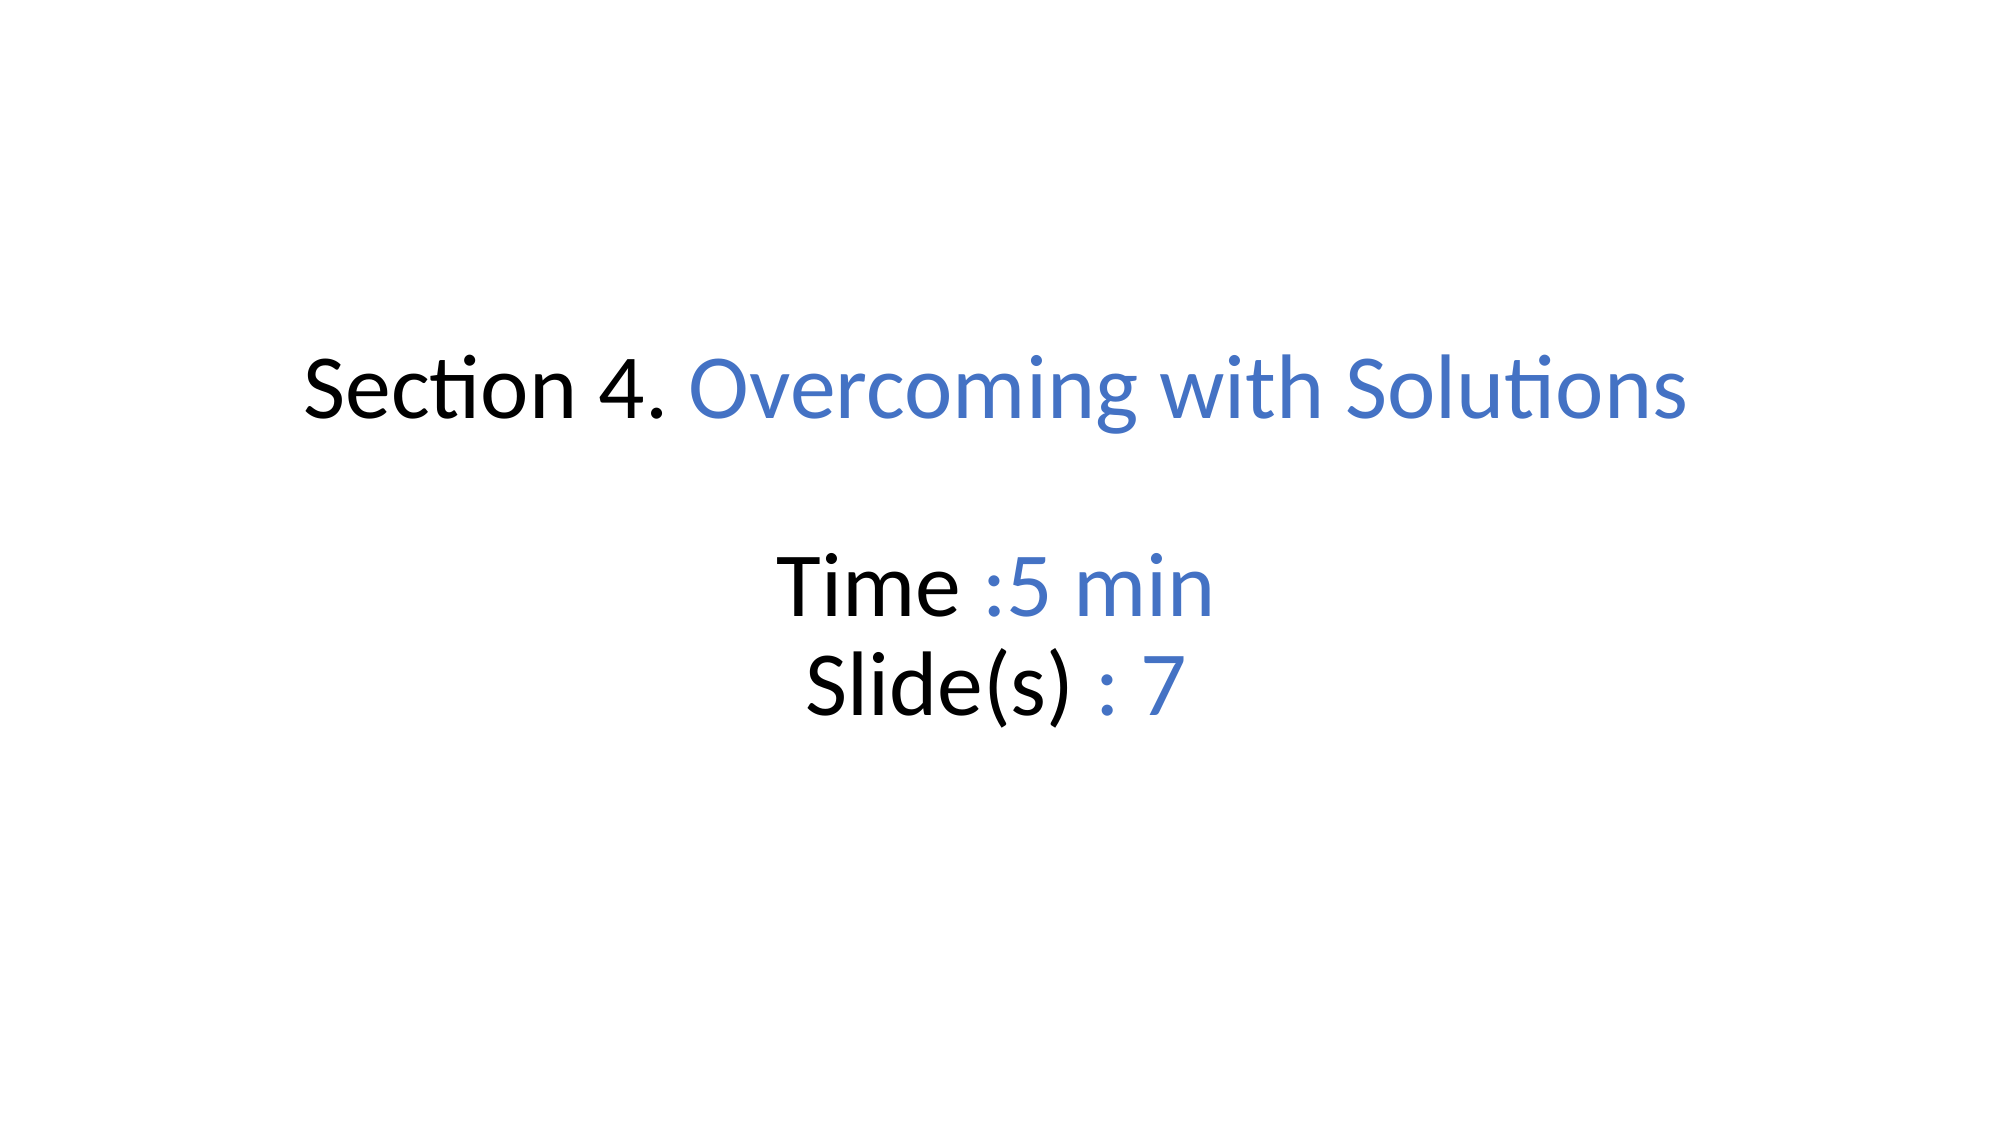

# Section 4. Overcoming with Solutions Time :5 min Slide(s) : 7